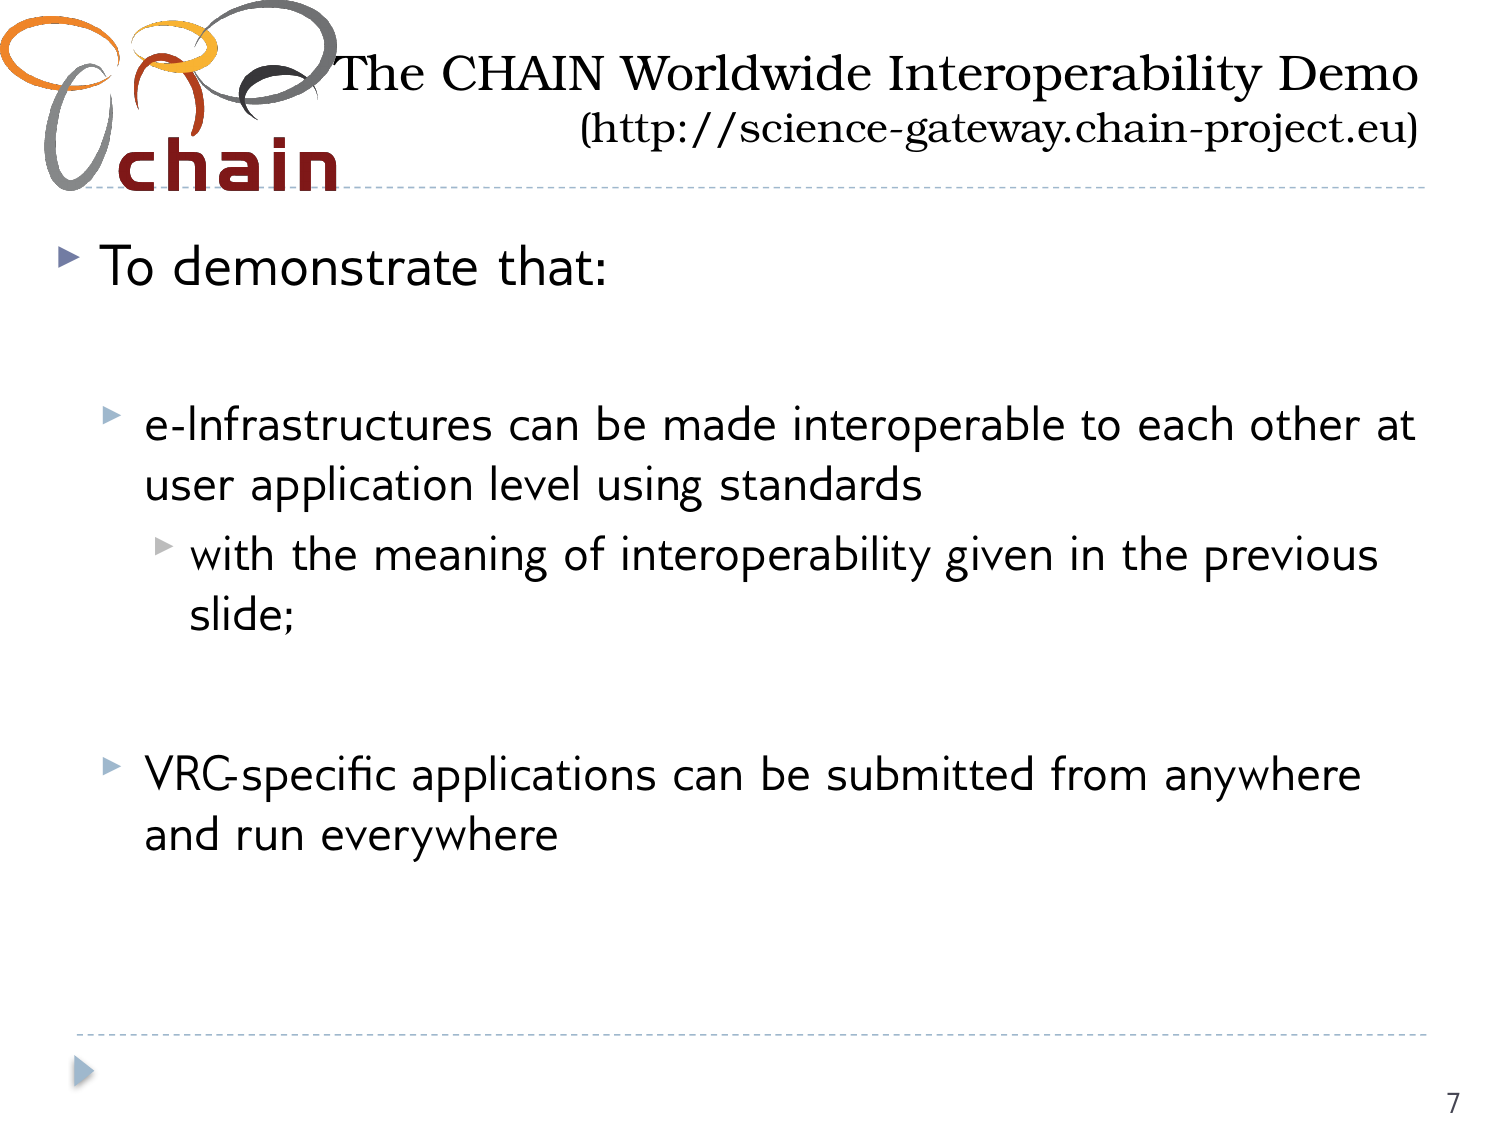

# The CHAIN Worldwide Interoperability Demo (http://science-gateway.chain-project.eu)
To demonstrate that:

e-Infrastructures can be made interoperable to each other at user application level using standards
with the meaning of interoperability given in the previous slide;

VRC-specific applications can be submitted from anywhere and run everywhere
7